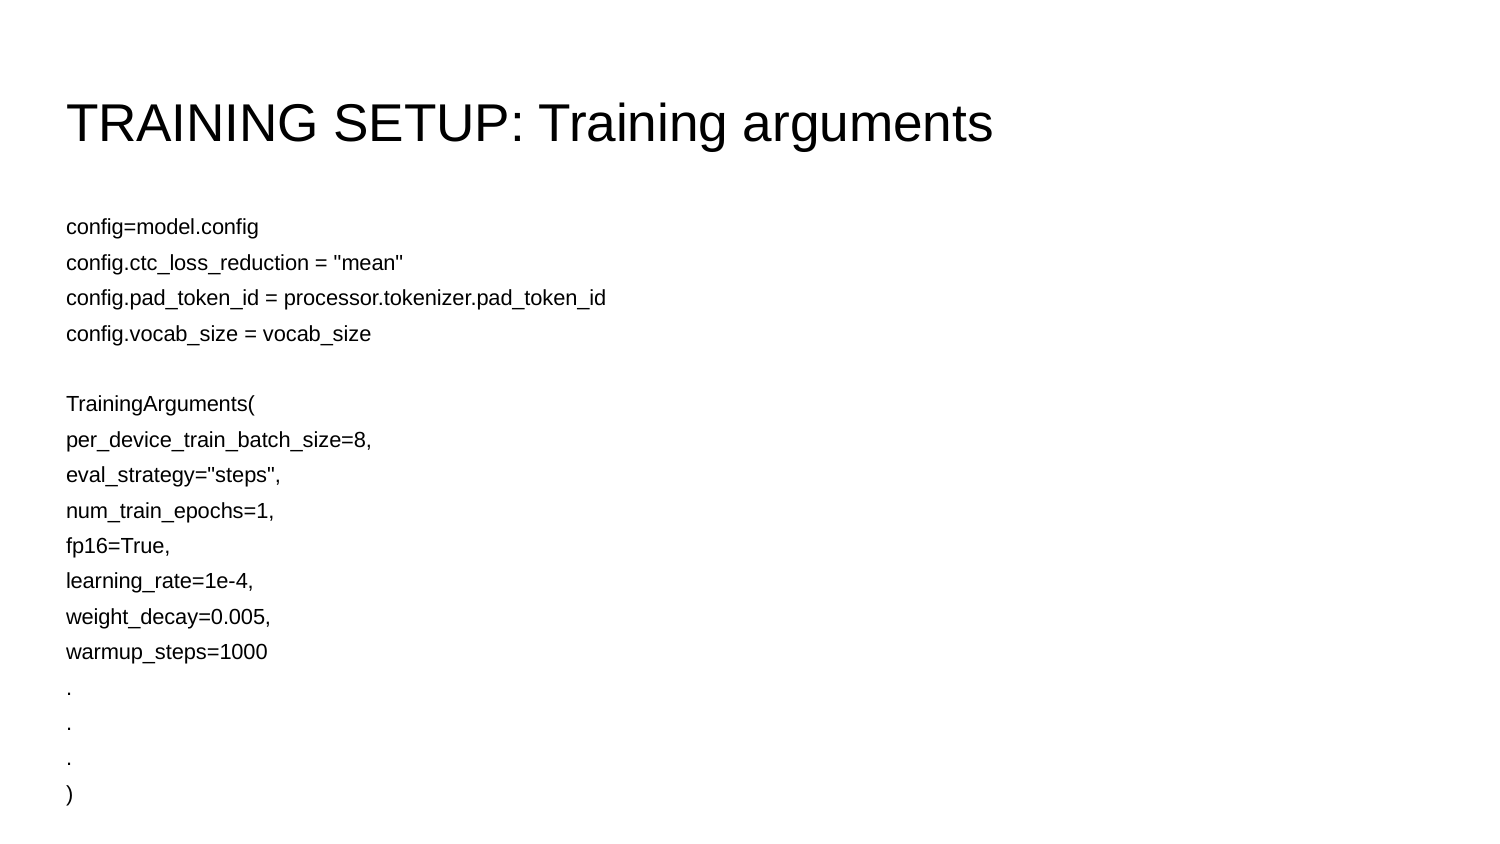

# TRAINING SETUP: Training arguments
config=model.config
config.ctc_loss_reduction = "mean"
config.pad_token_id = processor.tokenizer.pad_token_id
config.vocab_size = vocab_size

TrainingArguments(
per_device_train_batch_size=8,
eval_strategy="steps",
num_train_epochs=1,
fp16=True,
learning_rate=1e-4,
weight_decay=0.005,
warmup_steps=1000
.
.
.
)